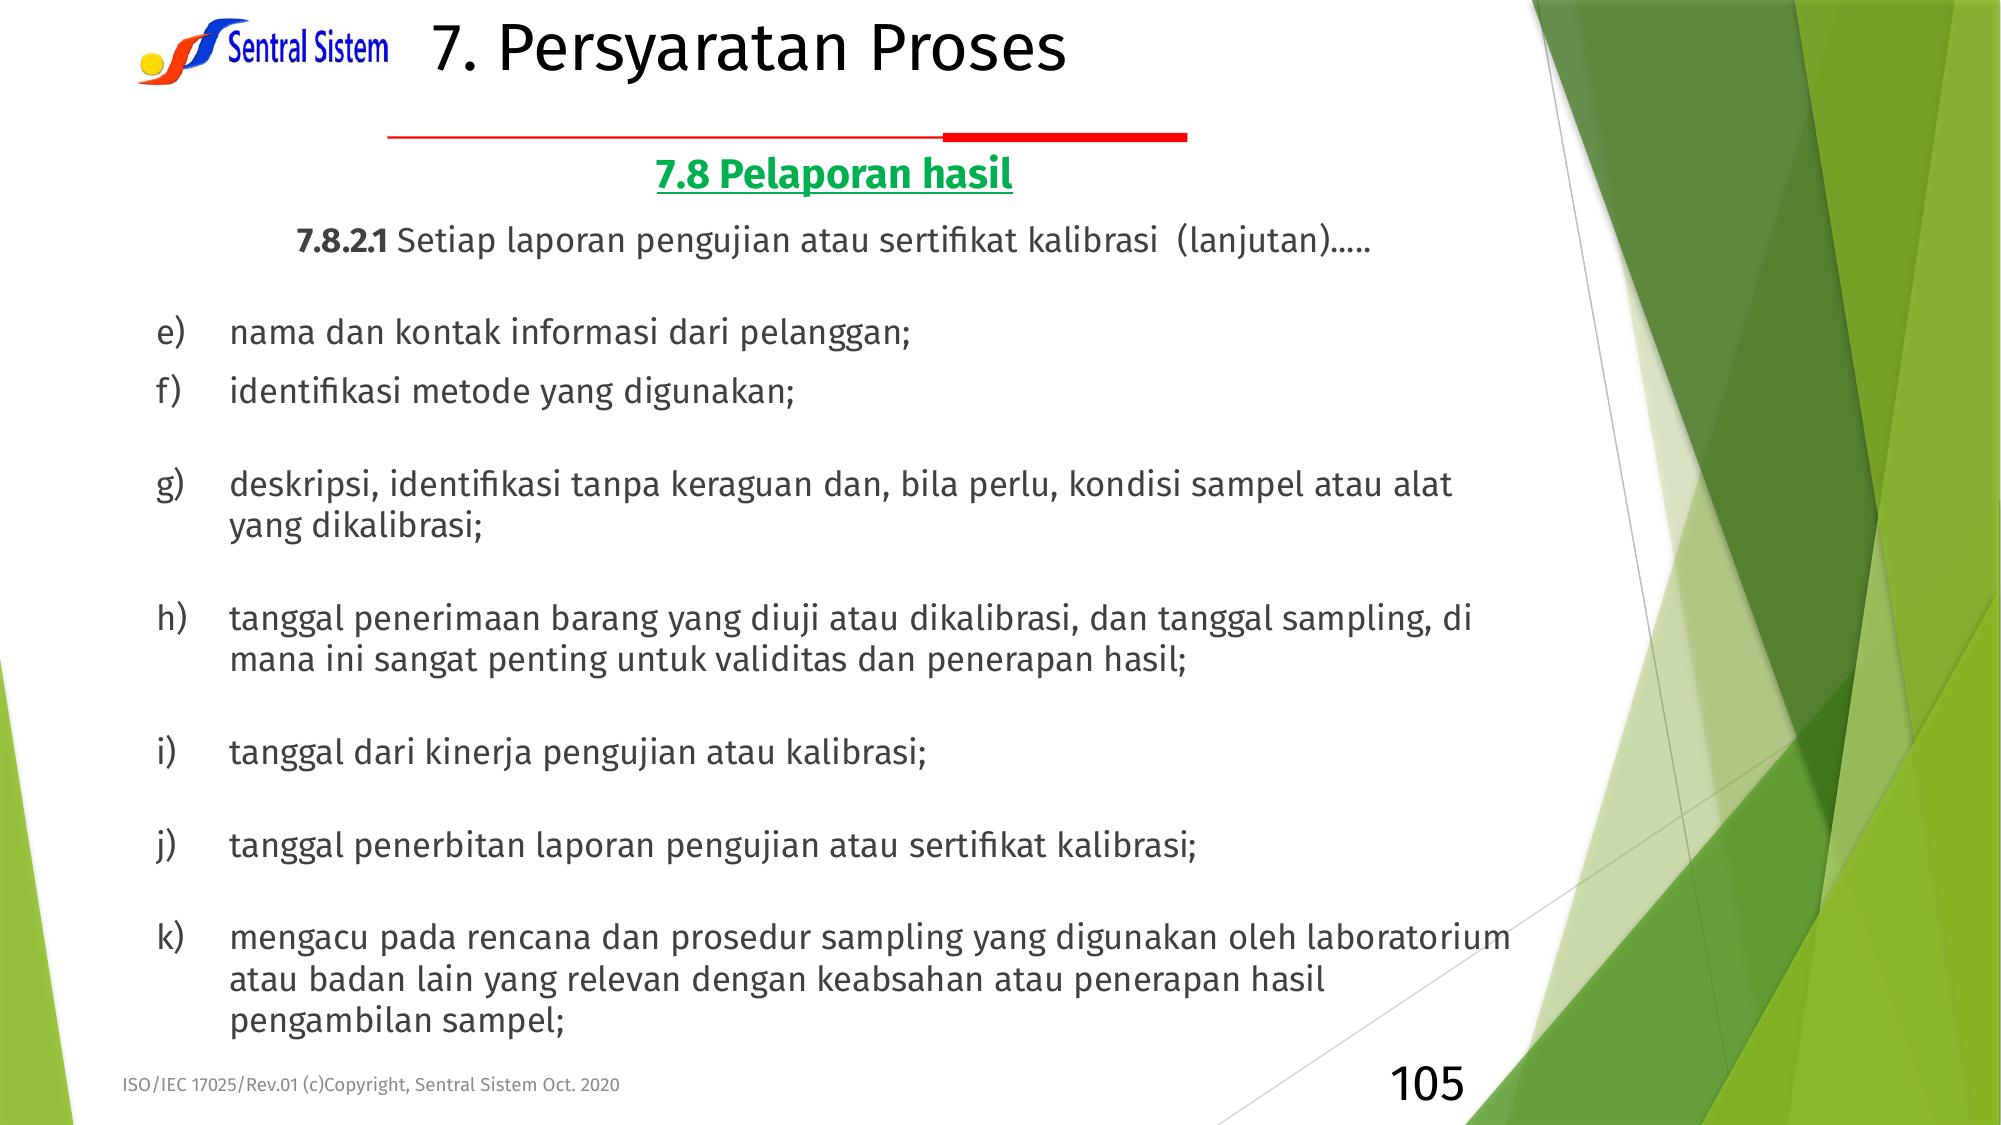

# 7. Persyaratan Proses

7.8 Pelaporan hasil
7.8.2.1 Setiap laporan pengujian atau sertifikat kalibrasi  (lanjutan).....

nama dan kontak informasi dari pelanggan;
identifikasi metode yang digunakan;

deskripsi, identifikasi tanpa keraguan dan, bila perlu, kondisi sampel atau alat yang dikalibrasi;

tanggal penerimaan barang yang diuji atau dikalibrasi, dan tanggal sampling, di mana ini sangat penting untuk validitas dan penerapan hasil;

tanggal dari kinerja pengujian atau kalibrasi;

tanggal penerbitan laporan pengujian atau sertifikat kalibrasi;

mengacu pada rencana dan prosedur sampling yang digunakan oleh laboratorium atau badan lain yang relevan dengan keabsahan atau penerapan hasil pengambilan sampel;

105
ISO/IEC 17025/Rev.01 (c)Copyright, Sentral Sistem Oct. 2020